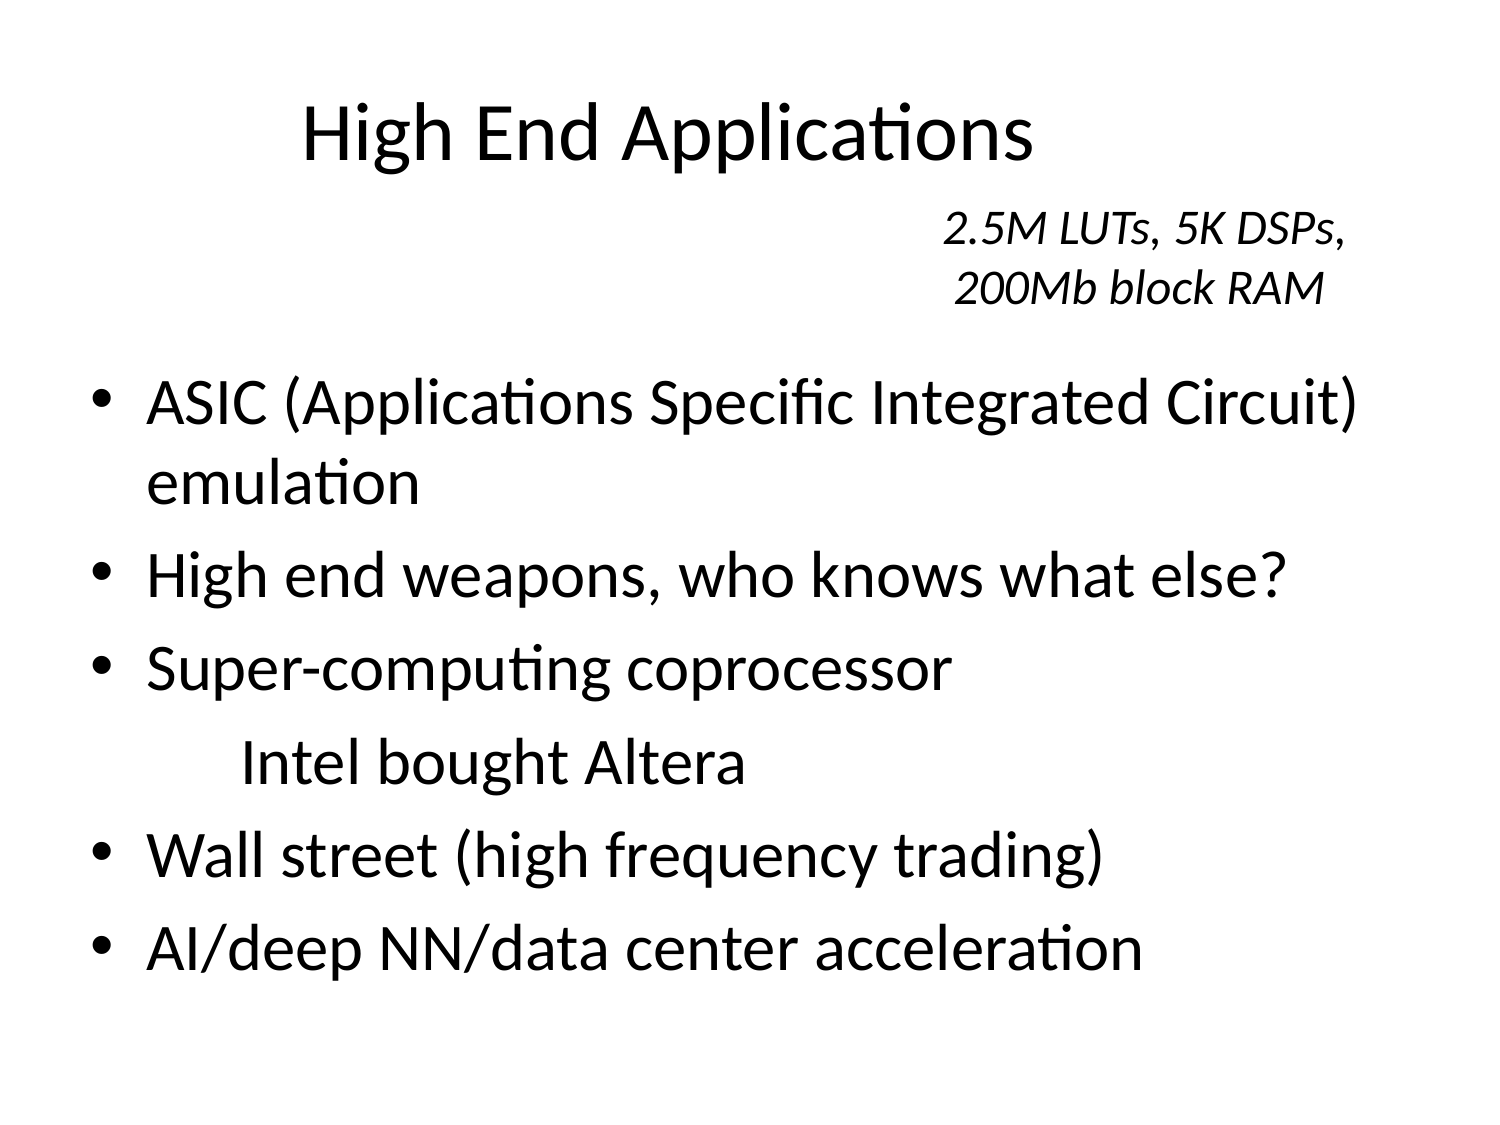

# High End Applications
2.5M LUTs, 5K DSPs,
 200Mb block RAM
ASIC (Applications Specific Integrated Circuit) emulation
High end weapons, who knows what else?
Super-computing coprocessor
	Intel bought Altera
Wall street (high frequency trading)
AI/deep NN/data center acceleration